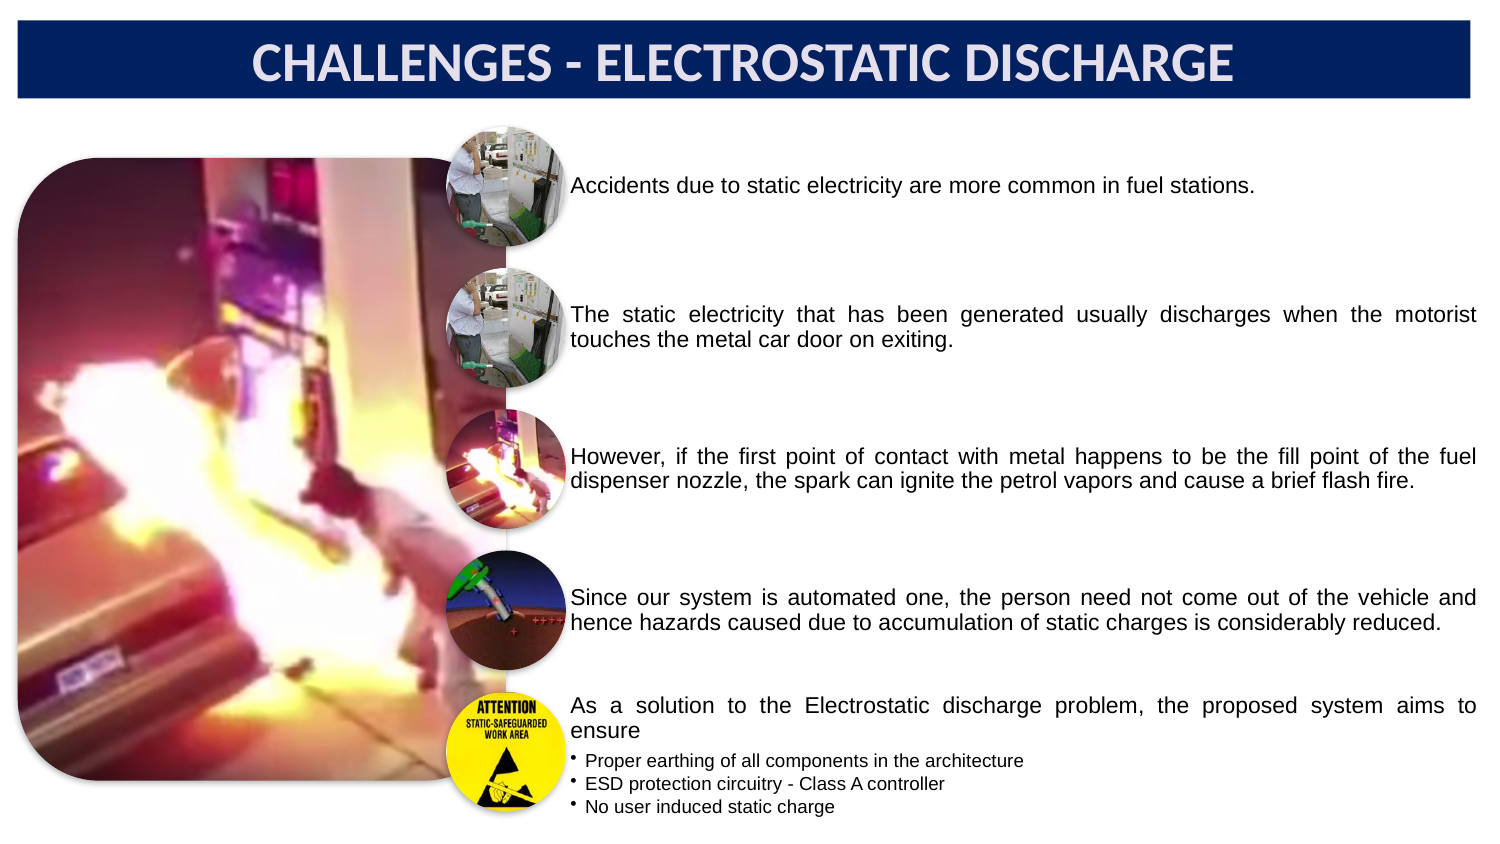

CHALLENGES - ELECTROSTATIC DISCHARGE

Accidents due to static electricity are more common in fuel stations.
The static electricity that has been generated usually discharges when the motorist touches the metal car door on exiting.
However, if the first point of contact with metal happens to be the fill point of the fuel dispenser nozzle, the spark can ignite the petrol vapors and cause a brief flash fire.
Since our system is automated one, the person need not come out of the vehicle and hence hazards caused due to accumulation of static charges is considerably reduced.
As a solution to the Electrostatic discharge problem, the proposed system aims to ensure
 Proper earthing of all components in the architecture
 ESD protection circuitry - Class A controller
 No user induced static charge